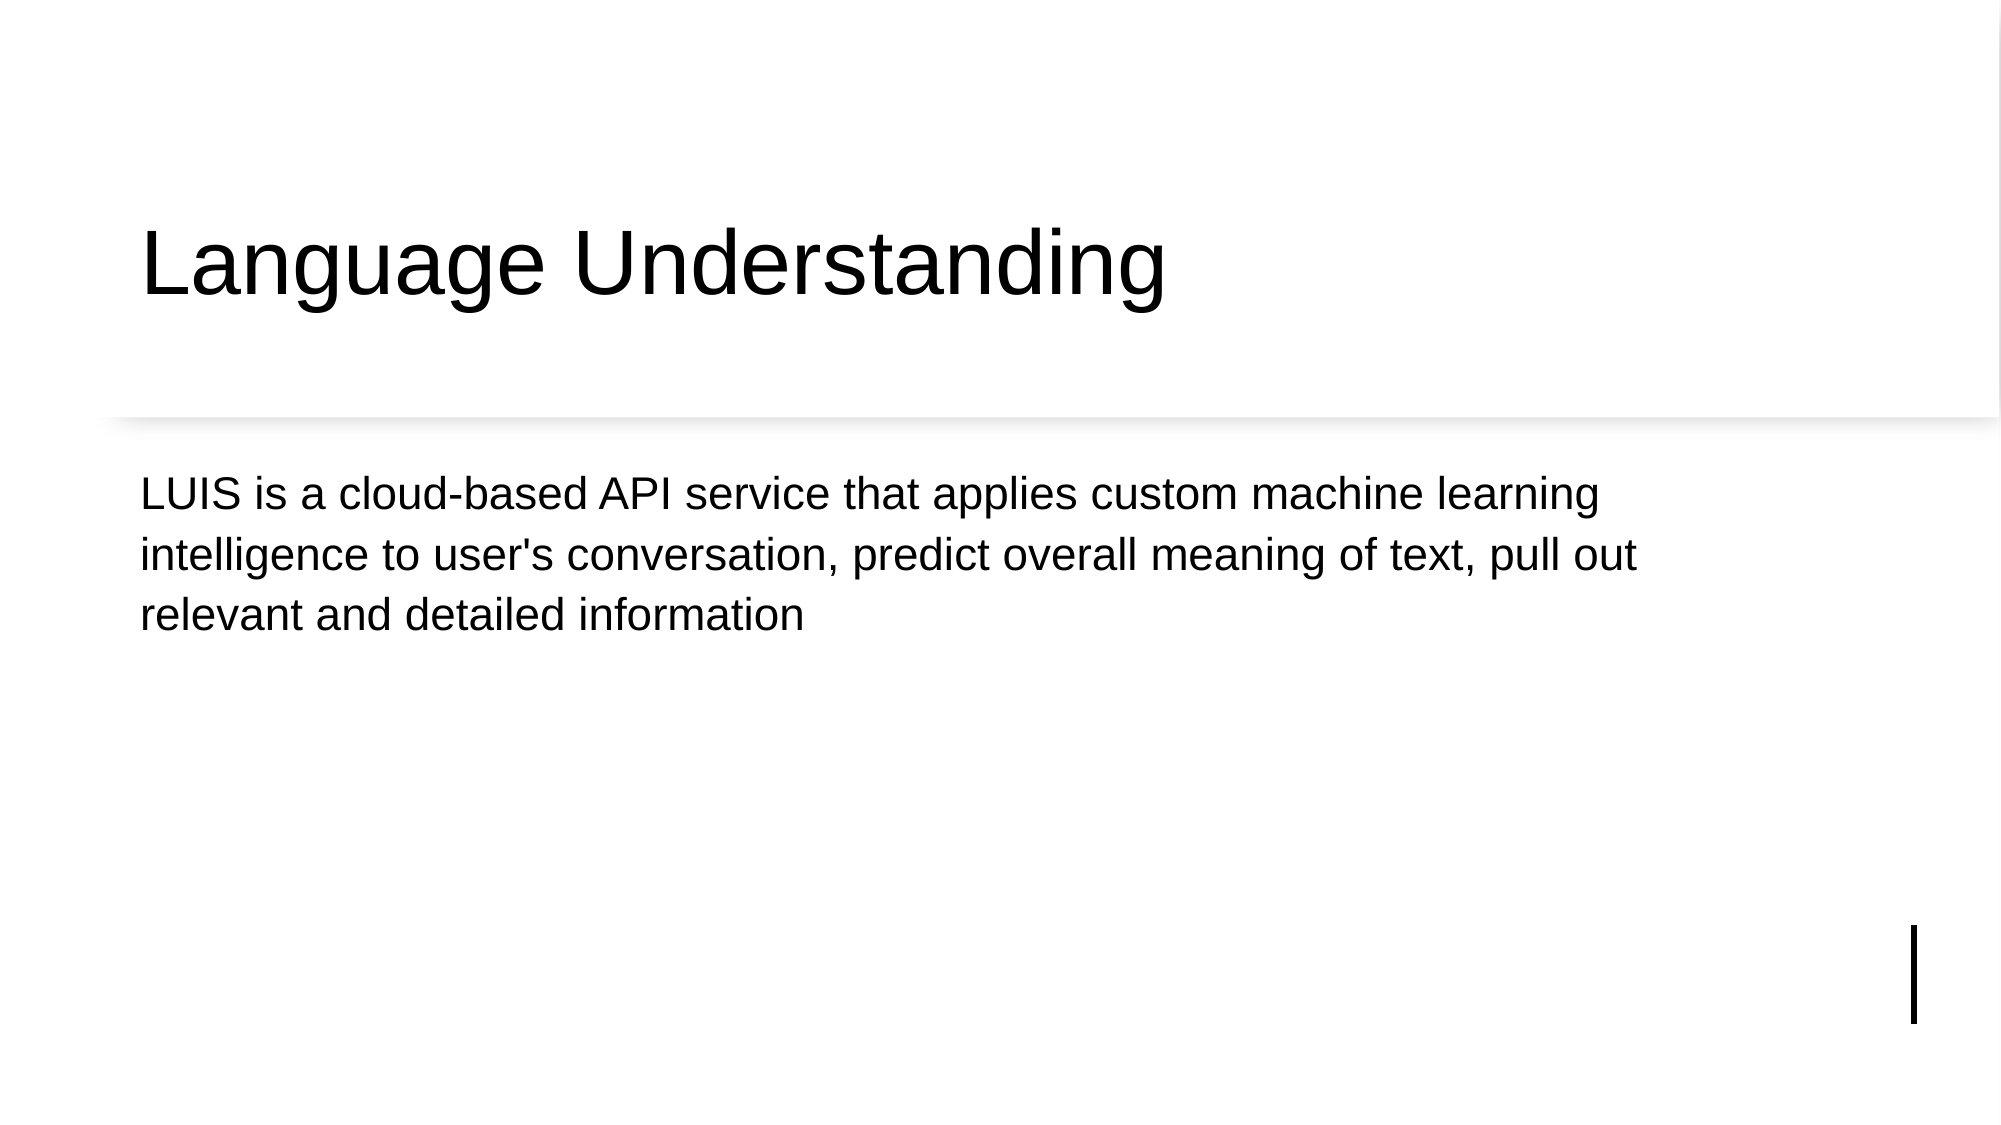

# Language Understanding
LUIS is a cloud-based API service that applies custom machine learning intelligence to user's conversation, predict overall meaning of text, pull out relevant and detailed information